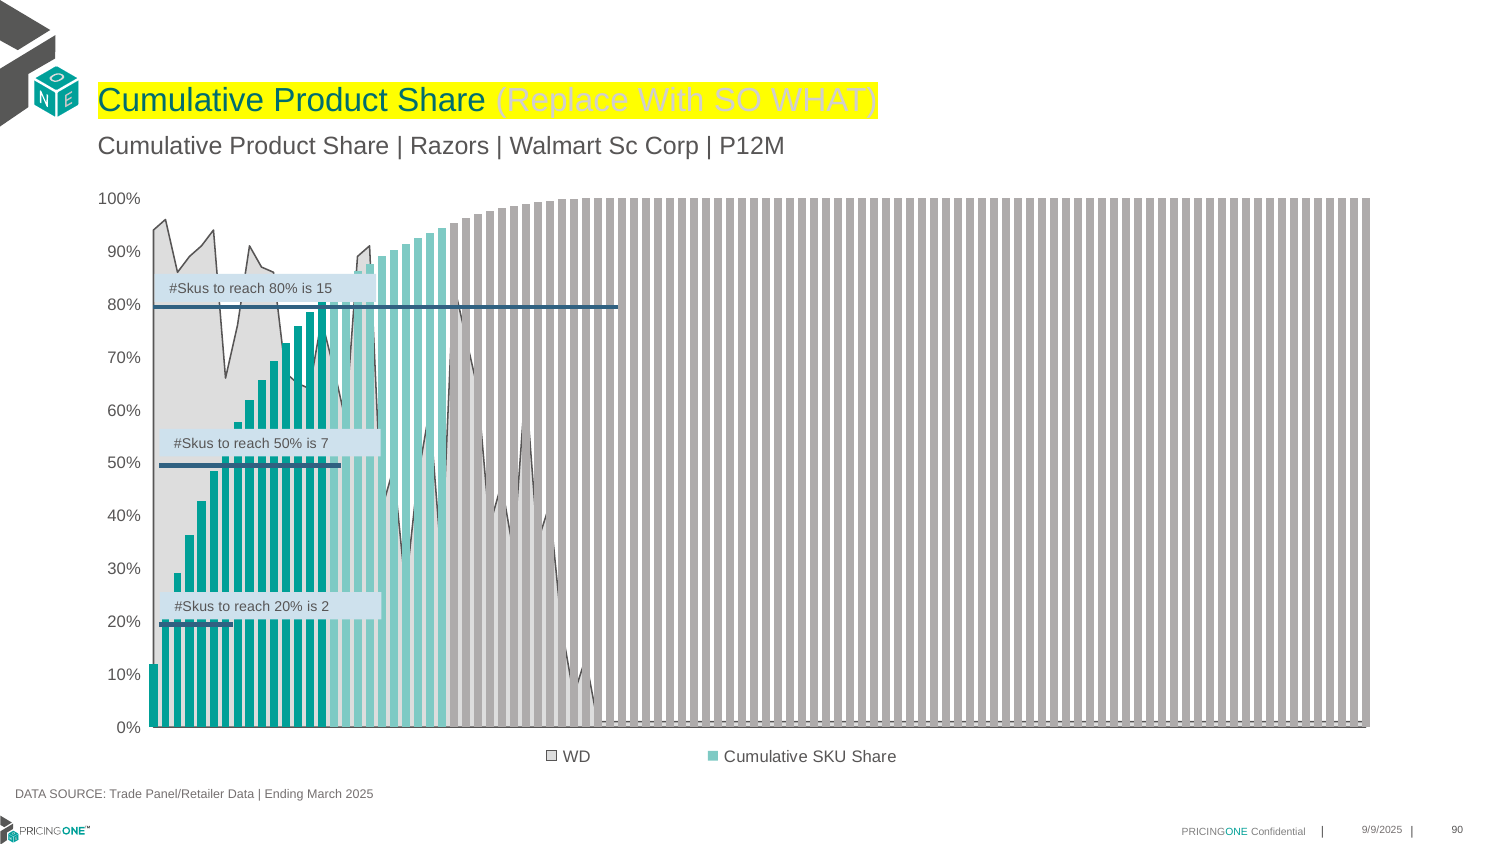

# Cumulative Product Share (Replace With SO WHAT)
Cumulative Product Share | Razors | Walmart Sc Corp | P12M

### Chart

| Category | WD | Cumulative SKU Share |
|---|---|---|
| Gillette | 0.94 | 0.11943392370361504 |
| Gillette | 0.96 | 0.21490457262394724 |
| Gillette | 0.86 | 0.29180388945342195 |
| Harry's | 0.89 | 0.36325092738620257 |
| Gillette | 0.91 | 0.4265073691184209 |
| Harry's | 0.94 | 0.4840092159224733 |
| Gillette | 0.66 | 0.5326957394650949 |
| Gillette | 0.76 | 0.5777186130420141 |
| Dollar Shav | 0.91 | 0.6187668455640414 |
| Schick | 0.87 | 0.6556374796005555 |
| Harry's | 0.86 | 0.6921170088507506 |
| Gillette | 0.67 | 0.7258456639838989 |
| Van Der Hag | 0.65 | 0.7575746005289551 |
| Gillette | 0.64 | 0.7841670425687641 |
| Equate | 0.77 | 0.8051200620818675 |
| Gillette | 0.68 | 0.8253037463405748 |
| Harry's | 0.58 | 0.8444200195423341 |
| Gillette | 0.89 | 0.8626644545645028 |
| Schick | 0.91 | 0.8765740031892665 |
| Gillette | 0.41 | 0.890389099178524 |
| Gillette | 0.49 | 0.9031614880532367 |
| Harry's | 0.26 | 0.9142095683776753 |
| Gillette | 0.47 | 0.9247048211751049 |
| Gillette | 0.6 | 0.9347139429931741 |
| Gillette | 0.31 | 0.9446743329049607 |
| Gillette | 0.84 | 0.9539255701351375 |
| Harry's | 0.74 | 0.9629399178612348 |
| Gillette | 0.64 | 0.9693835909572834 |
| Gillette | 0.38 | 0.975215984868241 |
| Gillette | 0.46 | 0.9808697258491256 |
| Gillette | 0.33 | 0.9849940961469652 |
| Dollar Shav | 0.65 | 0.9889320807301074 |
| Gillette | 0.35 | 0.9922599742116239 |
| Gillette | 0.42 | 0.9953986346749654 |
| Gillette | 0.19 | 0.9977309551808005 |
| Schick | 0.06 | 0.9989077211270673 |
| Cremo | 0.13 | 0.9997972576534542 |
| Harry's | 0.01 | 0.9998355426189196 |
| Harry's | 0.01 | 0.9998720557012856 |
| All Others | 0.01 | 0.9998895287219073 |
| Gillette | 0.01 | 0.9999046153334992 |
| Schick | 0.01 | 0.9999190976612595 |
| Schick | 0.01 | 0.9999297392019547 |
| Harry's | 0.01 | 0.9999382708702887 |
| Gillette | 0.01 | 0.9999459831707156 |
| Gillette | 0.01 | 0.9999532550608923 |
| Dollar Shav | 0.01 | 0.9999600558145223 |
| Harry's | 0.01 | 0.9999654431585123 |
| Gillette | 0.01 | 0.9999687513564378 |
| Dollar Shav | 0.01 | 0.9999716498704097 |
| Cremo | 0.01 | 0.9999742103951198 |
| Gillette | 0.01 | 0.9999763919621728 |
| Gillette | 0.01 | 0.9999784198977432 |
| Gillette | 0.01 | 0.9999803761386217 |
| Cremo | 0.01 | 0.9999821685059187 |
| Harry's | 0.01 | 0.999983756031239 |
| Schick | 0.01 | 0.999985292346065 |
| Dollar Shav | 0.01 | 0.9999866750294085 |
| Unilever: A | 0.01 | 0.9999878938391705 |
| Schick | 0.01 | 0.9999890921647349 |
| Gillette | 0.01 | 0.9999899627431363 |
| Gillette | 0.01 | 0.99999081283734 |
| Equate | 0.01 | 0.9999915912368519 |
| Schick | 0.01 | 0.9999923593942649 |
| Schick | 0.01 | 0.9999930968253814 |
| Dollar Shav | 0.01 | 0.999993762561806 |
| Van Der Hag | 0.01 | 0.9999943156351434 |
| Van Der Hag | 0.01 | 0.9999947867716901 |
| Gillette | 0.01 | 0.9999952066977426 |
| Gillette | 0.01 | 0.9999956061395974 |
| Schick | 0.01 | 0.9999959748551557 |
| Gillette | 0.01 | 0.999996343570714 |
| Dollar Shav | 0.01 | 0.9999967020441733 |
| Gillette | 0.01 | 0.9999970093071385 |
| Gillette | 0.01 | 0.9999972551175107 |
| Equate | 0.01 | 0.9999974804436852 |
| Schick | 0.01 | 0.9999976545593655 |
| All Others | 0.01 | 0.9999978286750458 |
| Gillette | 0.01 | 0.9999979823065285 |
| Gillette | 0.01 | 0.9999981359380111 |
| Schick | 0.01 | 0.9999982895694938 |
| Schick | 0.01 | 0.9999984432009764 |
| Harry's | 0.01 | 0.9999985968324591 |
| Equate | 0.01 | 0.9999987402218429 |
| Schick | 0.01 | 0.9999988836112267 |
| Schick | 0.01 | 0.9999990270006105 |
| Gillette | 0.01 | 0.9999991601478955 |
| Gillette | 0.01 | 0.9999992625688838 |
| Gillette | 0.01 | 0.9999993547477734 |
| Schick | 0.01 | 0.9999994469266629 |
| Dollar Shav | 0.01 | 0.9999995186213547 |
| Equate | 0.01 | 0.9999995903160466 |
| Gillette | 0.01 | 0.9999996620107384 |
| Gillette | 0.01 | 0.9999997337054303 |
| Equate | 0.01 | 0.9999997951580233 |
| Dollar Shav | 0.01 | 0.9999998361264186 |
| Edgewell Pe | 0.01 | 0.999999877094814 |
| Gillette | 0.01 | 0.9999999078211105 |
| Schick | 0.01 | 0.999999938547407 |
| Schick | 0.01 | 0.9999999692737035 |
| Gillette | 0.01 | 0.9999999897579012 |
| Schick | 0.01 | 1.0 |
#Skus to reach 80% is 15
#Skus to reach 50% is 7
#Skus to reach 20% is 2
DATA SOURCE: Trade Panel/Retailer Data | Ending March 2025

9/9/2025
90